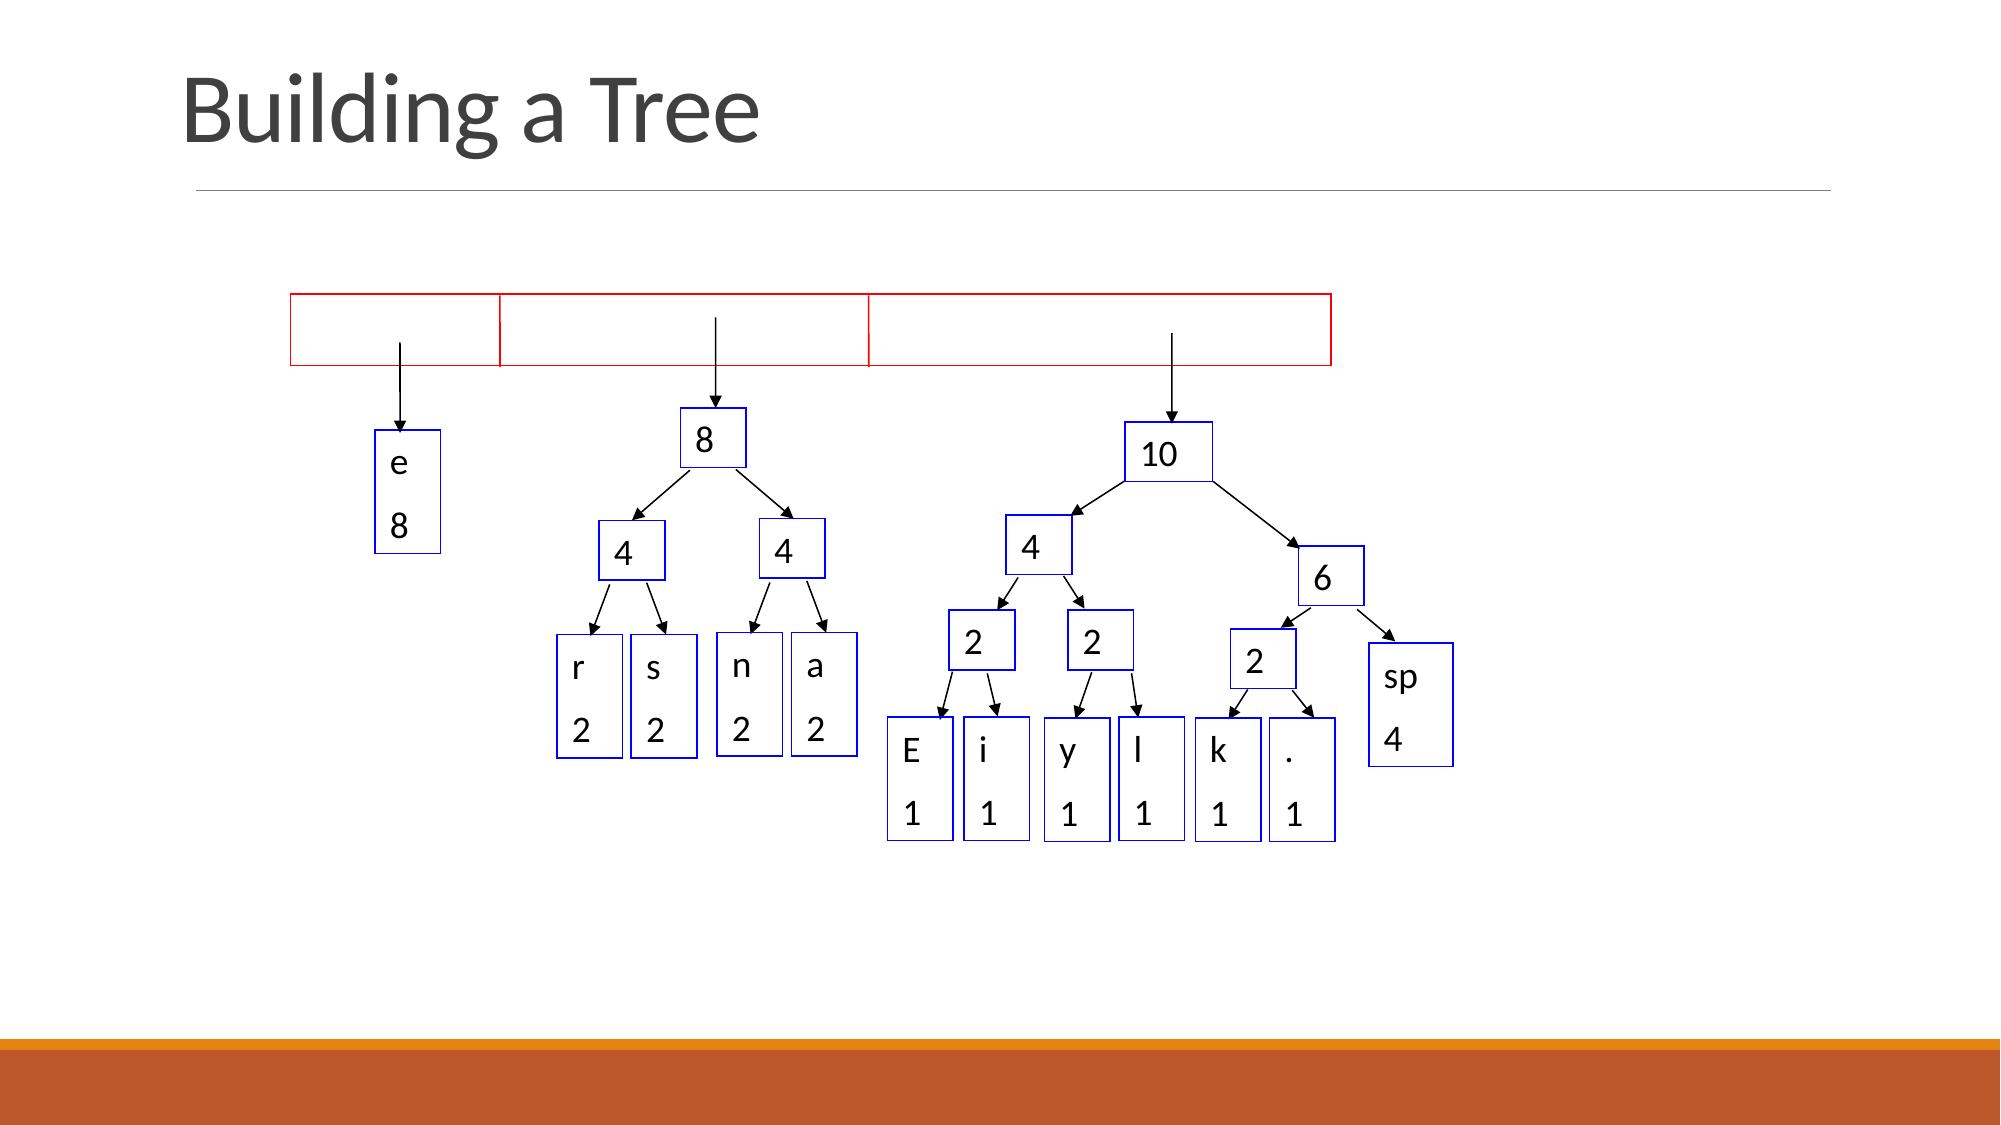

# Building a Tree

8
10
e
8

4
4
4
6

2
2
2
n
2
a
2
r
2
s
2
sp
4

E
1
i
1
l
1
y
1
k
1
.
1